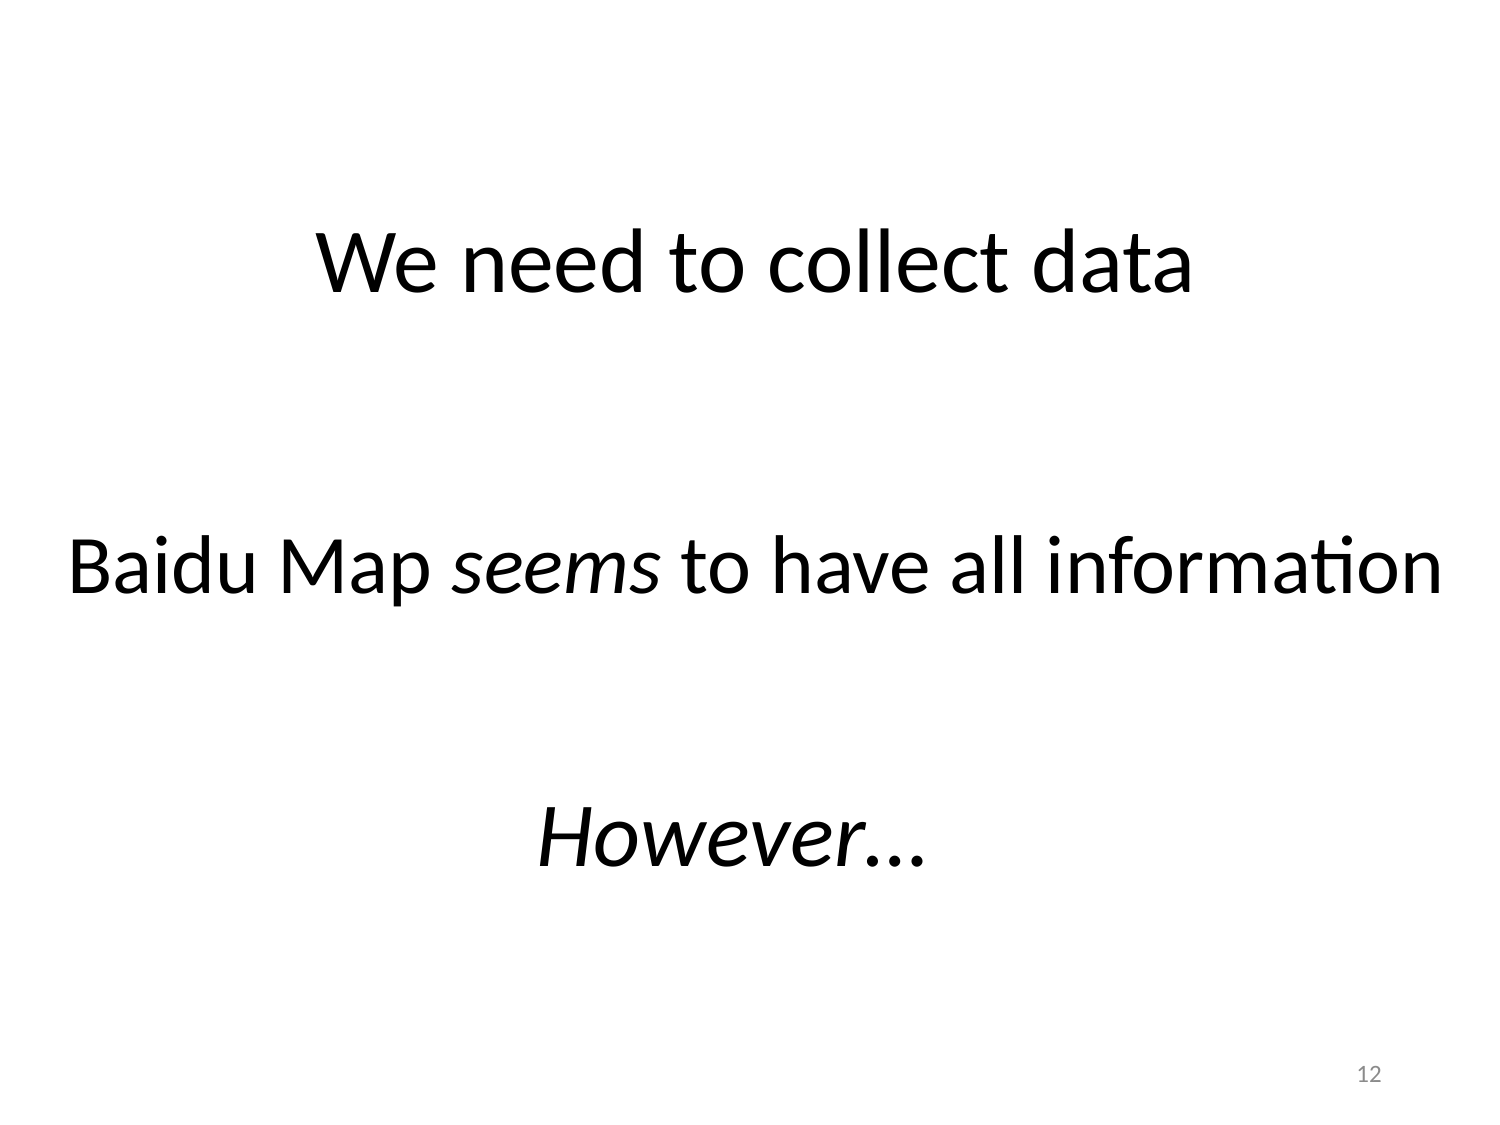

We need to collect data
Baidu Map seems to have all information
However…
12